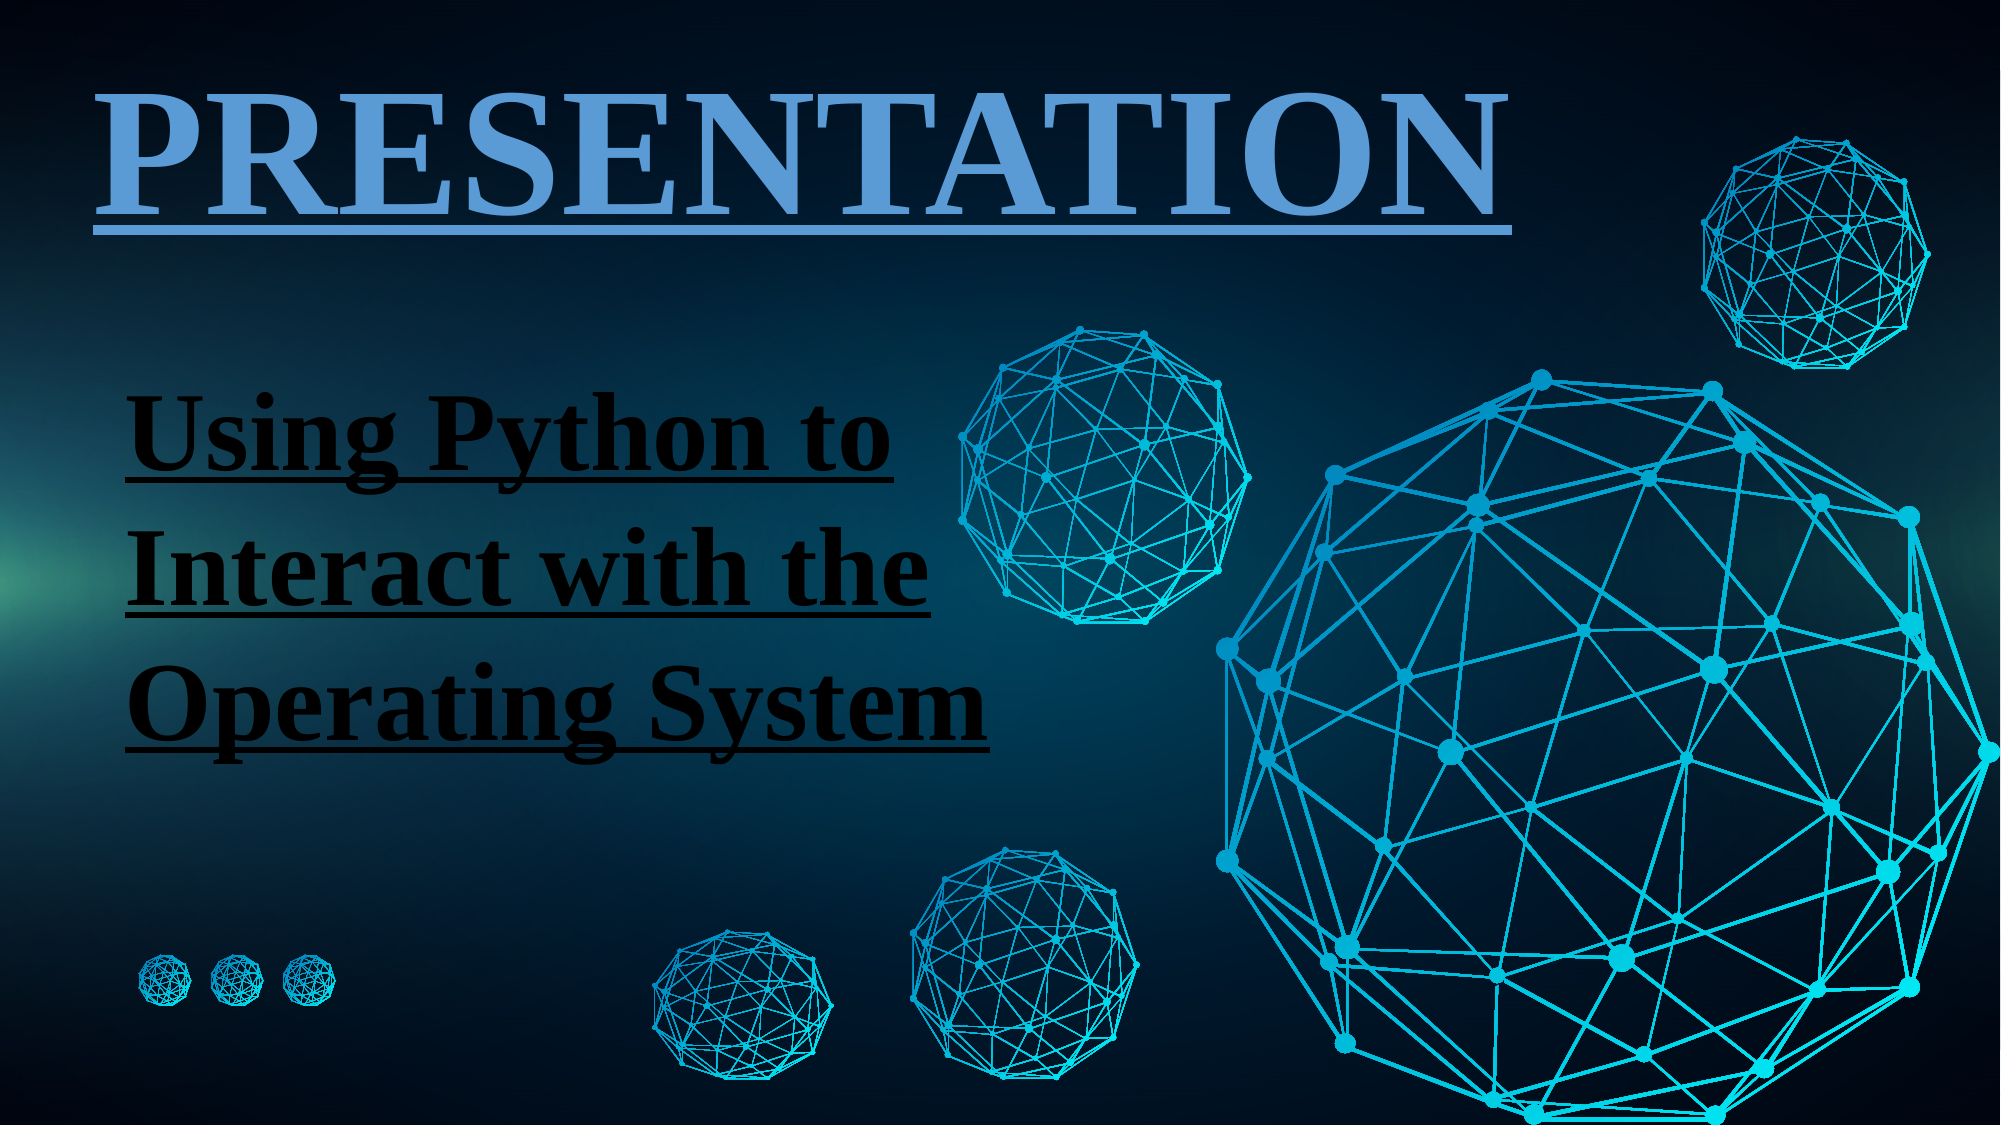

PRESENTATION

Using Python to Interact with the Operating System